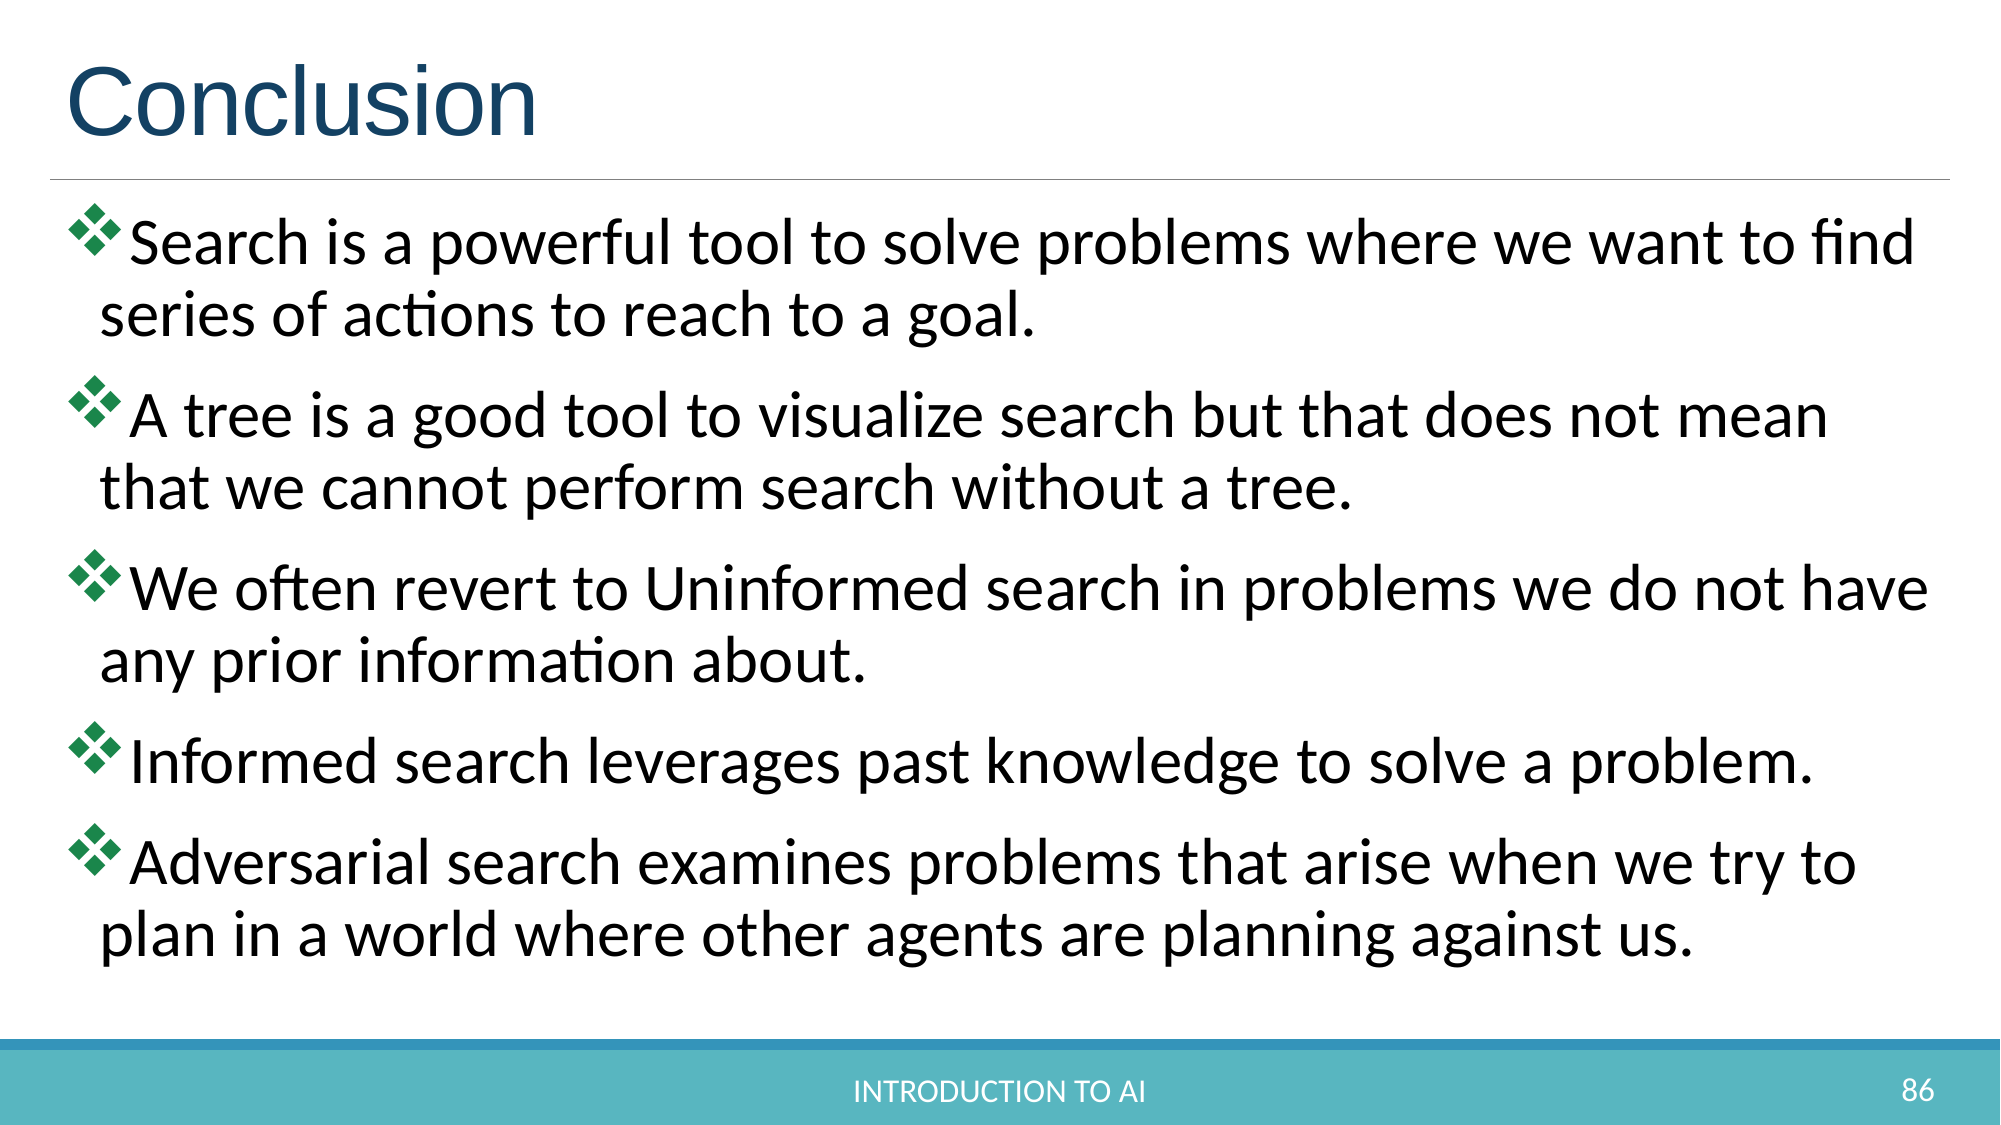

# Conclusion
Search is a powerful tool to solve problems where we want to find series of actions to reach to a goal.
A tree is a good tool to visualize search but that does not mean that we cannot perform search without a tree.
We often revert to Uninformed search in problems we do not have any prior information about.
Informed search leverages past knowledge to solve a problem.
Adversarial search examines problems that arise when we try to plan in a world where other agents are planning against us.

86
Introduction to AI